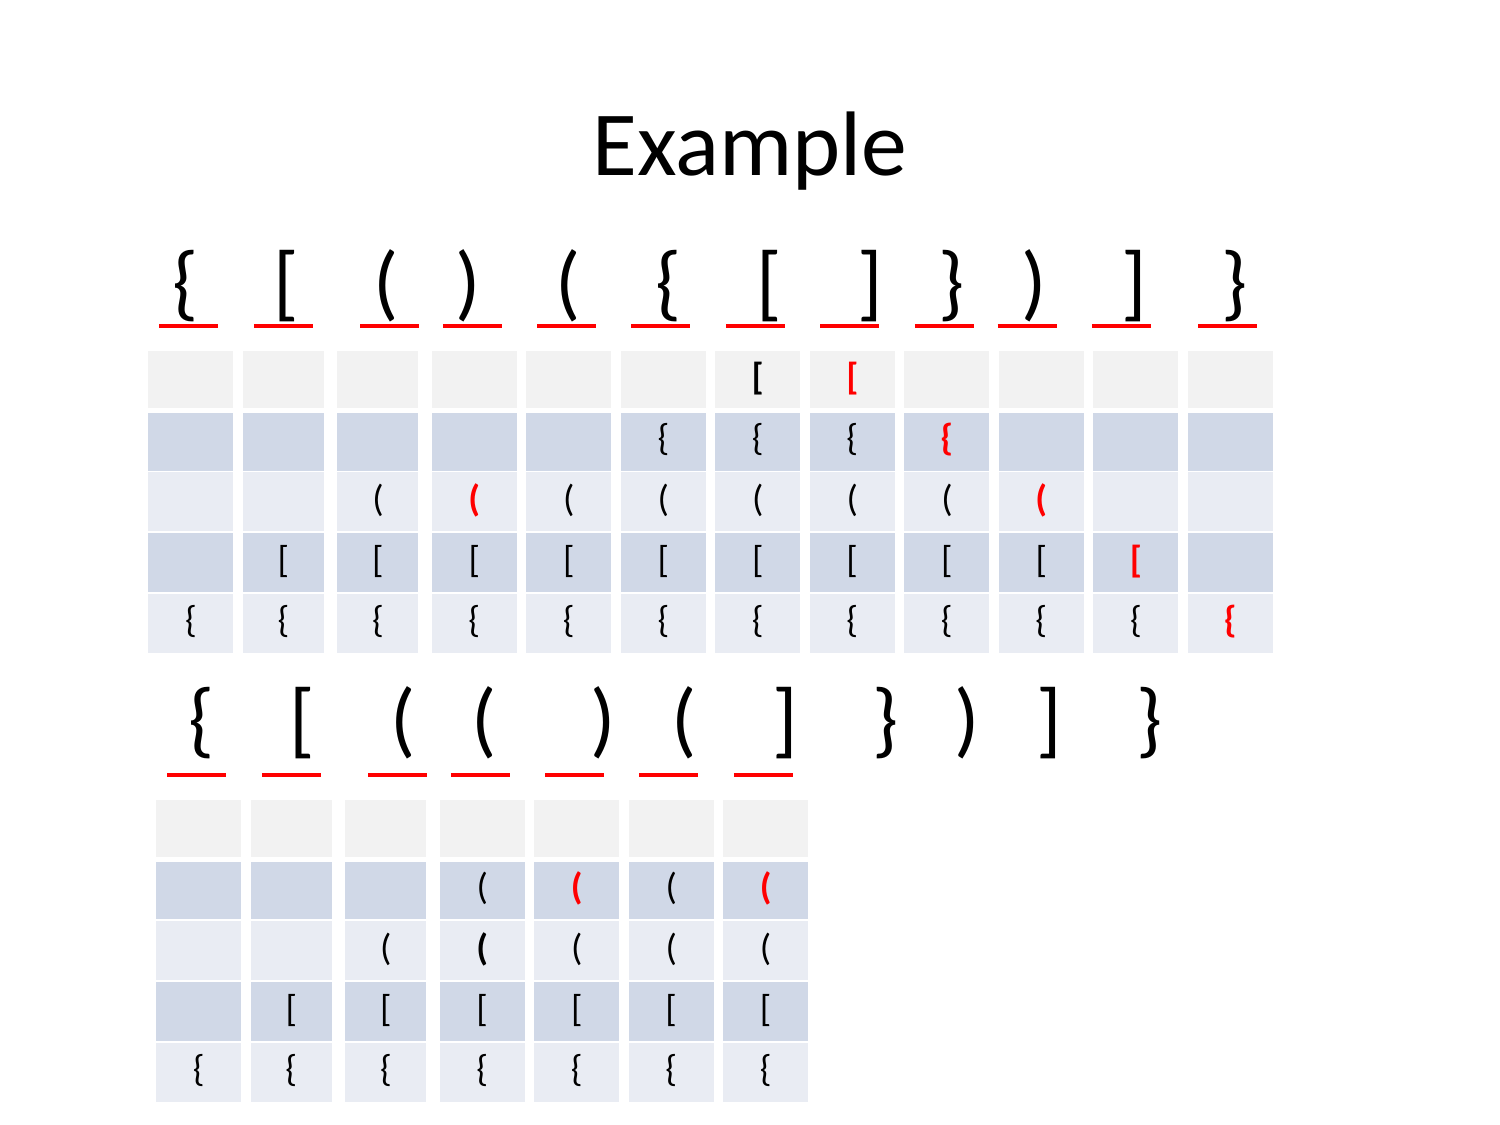

# Example
{    [    (   )    (    {    [    ]   }   )    ]    }
|  |
| --- |
|  |
|  |
|  |
| { |
|  |
| --- |
|  |
|  |
| [ |
| { |
|  |
| --- |
|  |
| ( |
| [ |
| { |
|  |
| --- |
|  |
| ( |
| [ |
| { |
|  |
| --- |
|  |
| ( |
| [ |
| { |
|  |
| --- |
| { |
| ( |
| [ |
| { |
| [ |
| --- |
| { |
| ( |
| [ |
| { |
| [ |
| --- |
| { |
| ( |
| [ |
| { |
|  |
| --- |
| { |
| ( |
| [ |
| { |
|  |
| --- |
|  |
| ( |
| [ |
| { |
|  |
| --- |
|  |
|  |
| [ |
| { |
|  |
| --- |
|  |
|  |
|  |
| { |
{    [    (   (     )   (    ]    }   )   ]    }
|  |
| --- |
|  |
|  |
|  |
| { |
|  |
| --- |
|  |
|  |
| [ |
| { |
|  |
| --- |
|  |
| ( |
| [ |
| { |
|  |
| --- |
| ( |
| ( |
| [ |
| { |
|  |
| --- |
| ( |
| ( |
| [ |
| { |
|  |
| --- |
| ( |
| ( |
| [ |
| { |
|  |
| --- |
| ( |
| ( |
| [ |
| { |